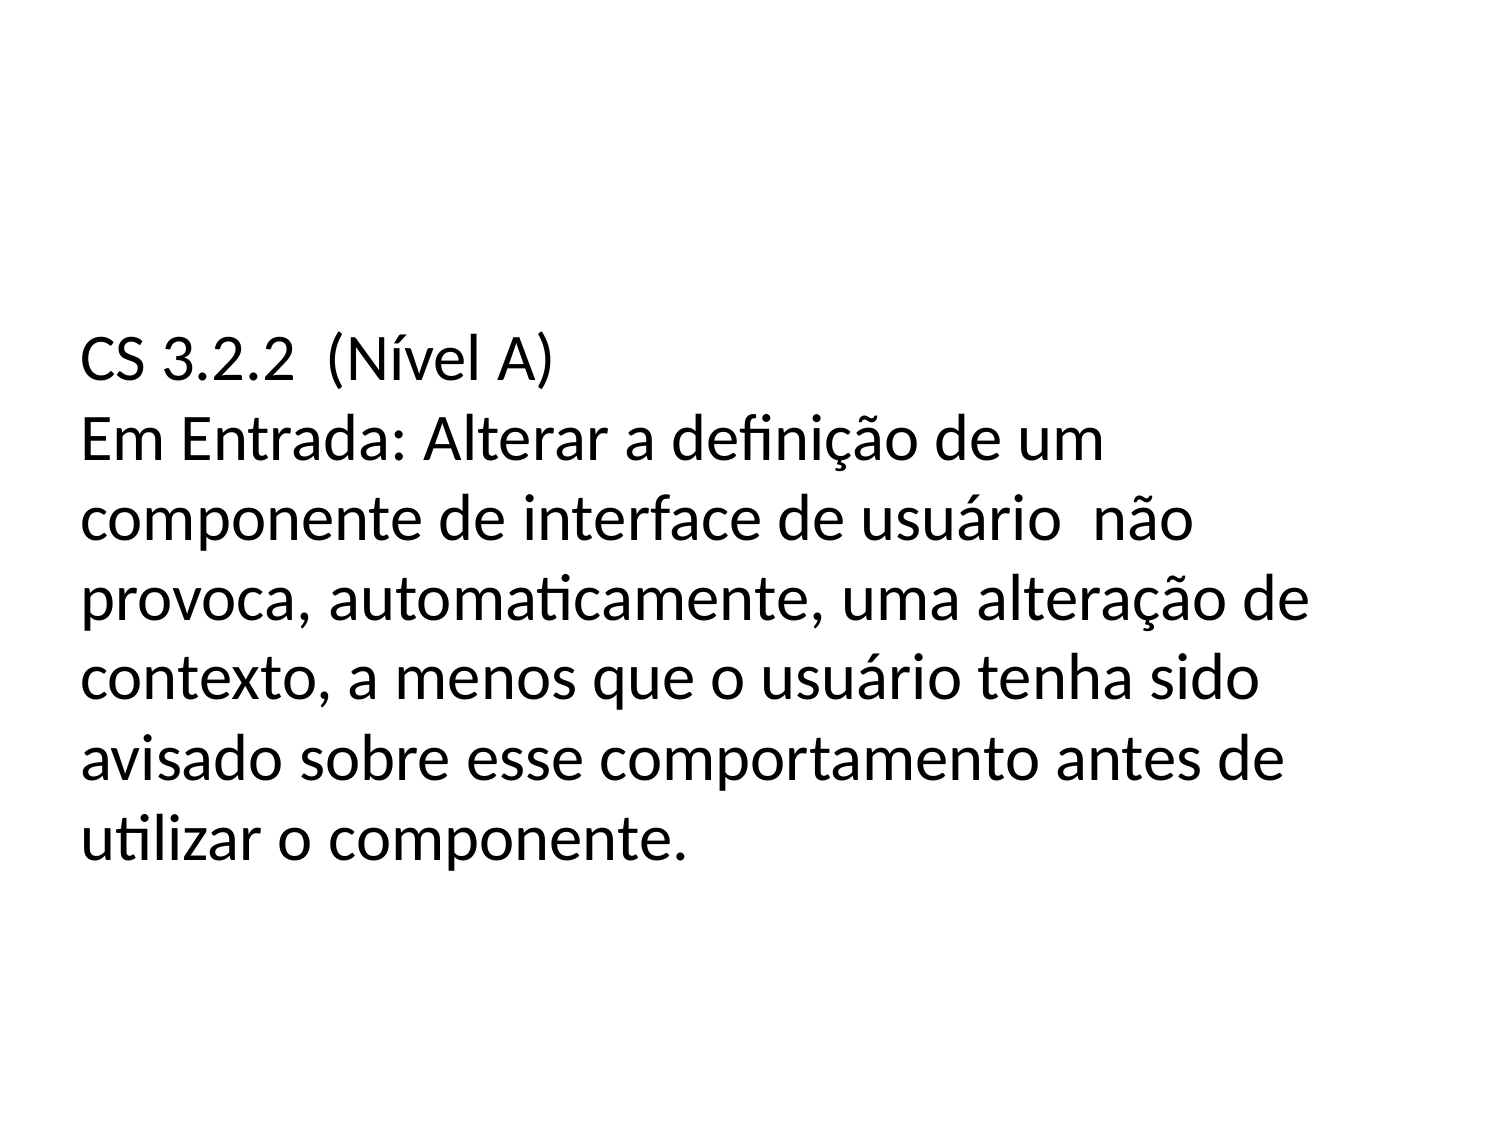

# CS 3.2.2  (Nível A) Em Entrada: Alterar a definição de um componente de interface de usuário  não provoca, automaticamente, uma alteração de contexto, a menos que o usuário tenha sido avisado sobre esse comportamento antes de utilizar o componente.